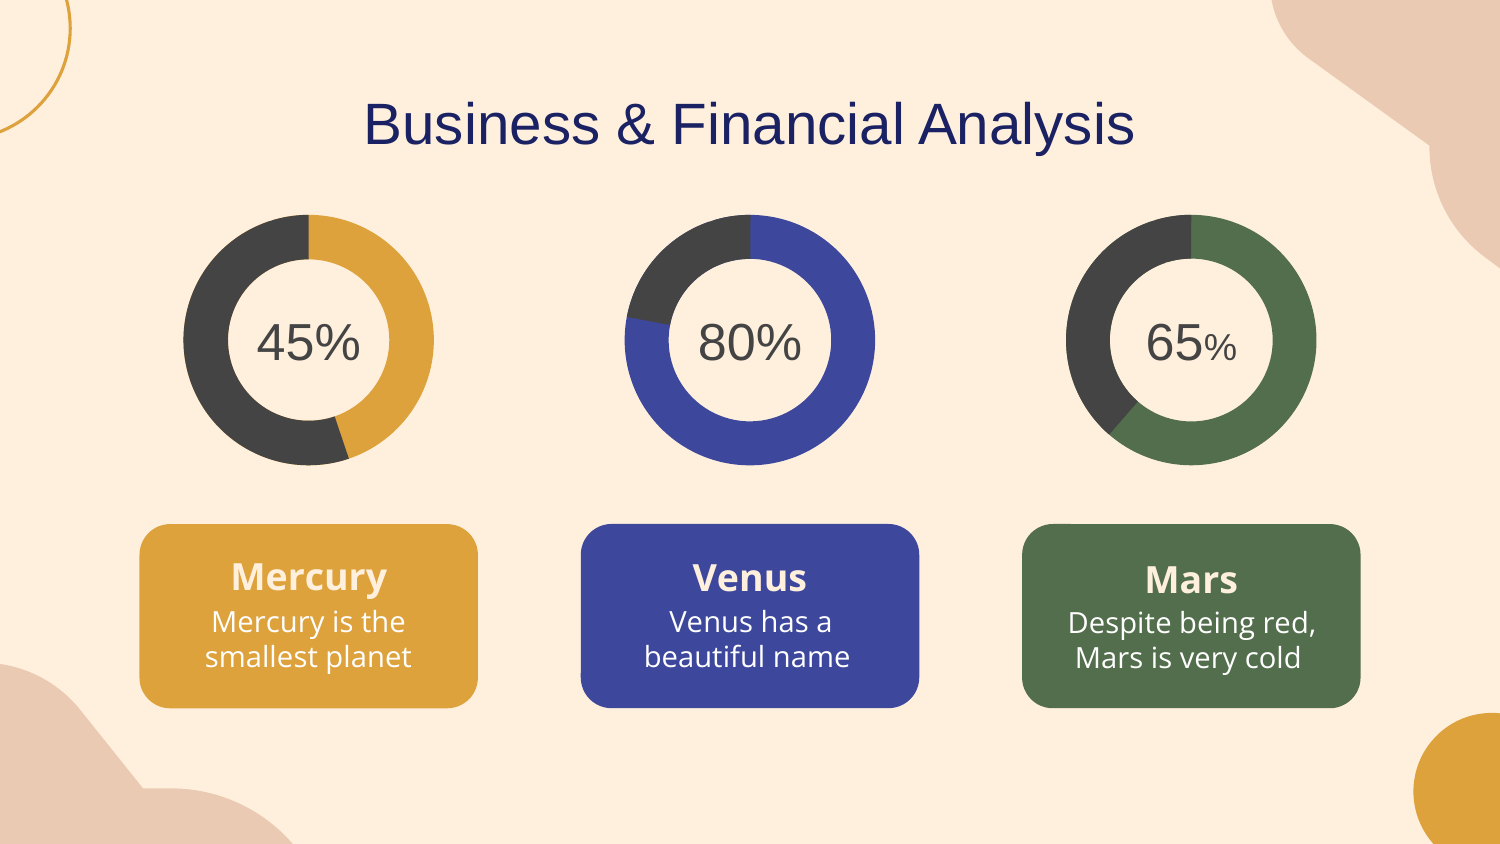

# Business & Financial Analysis

80%
45%
65%

Mercury
Venus
Mars
Venus has a beautiful name
Mercury is the smallest planet
Despite being red, Mars is very cold